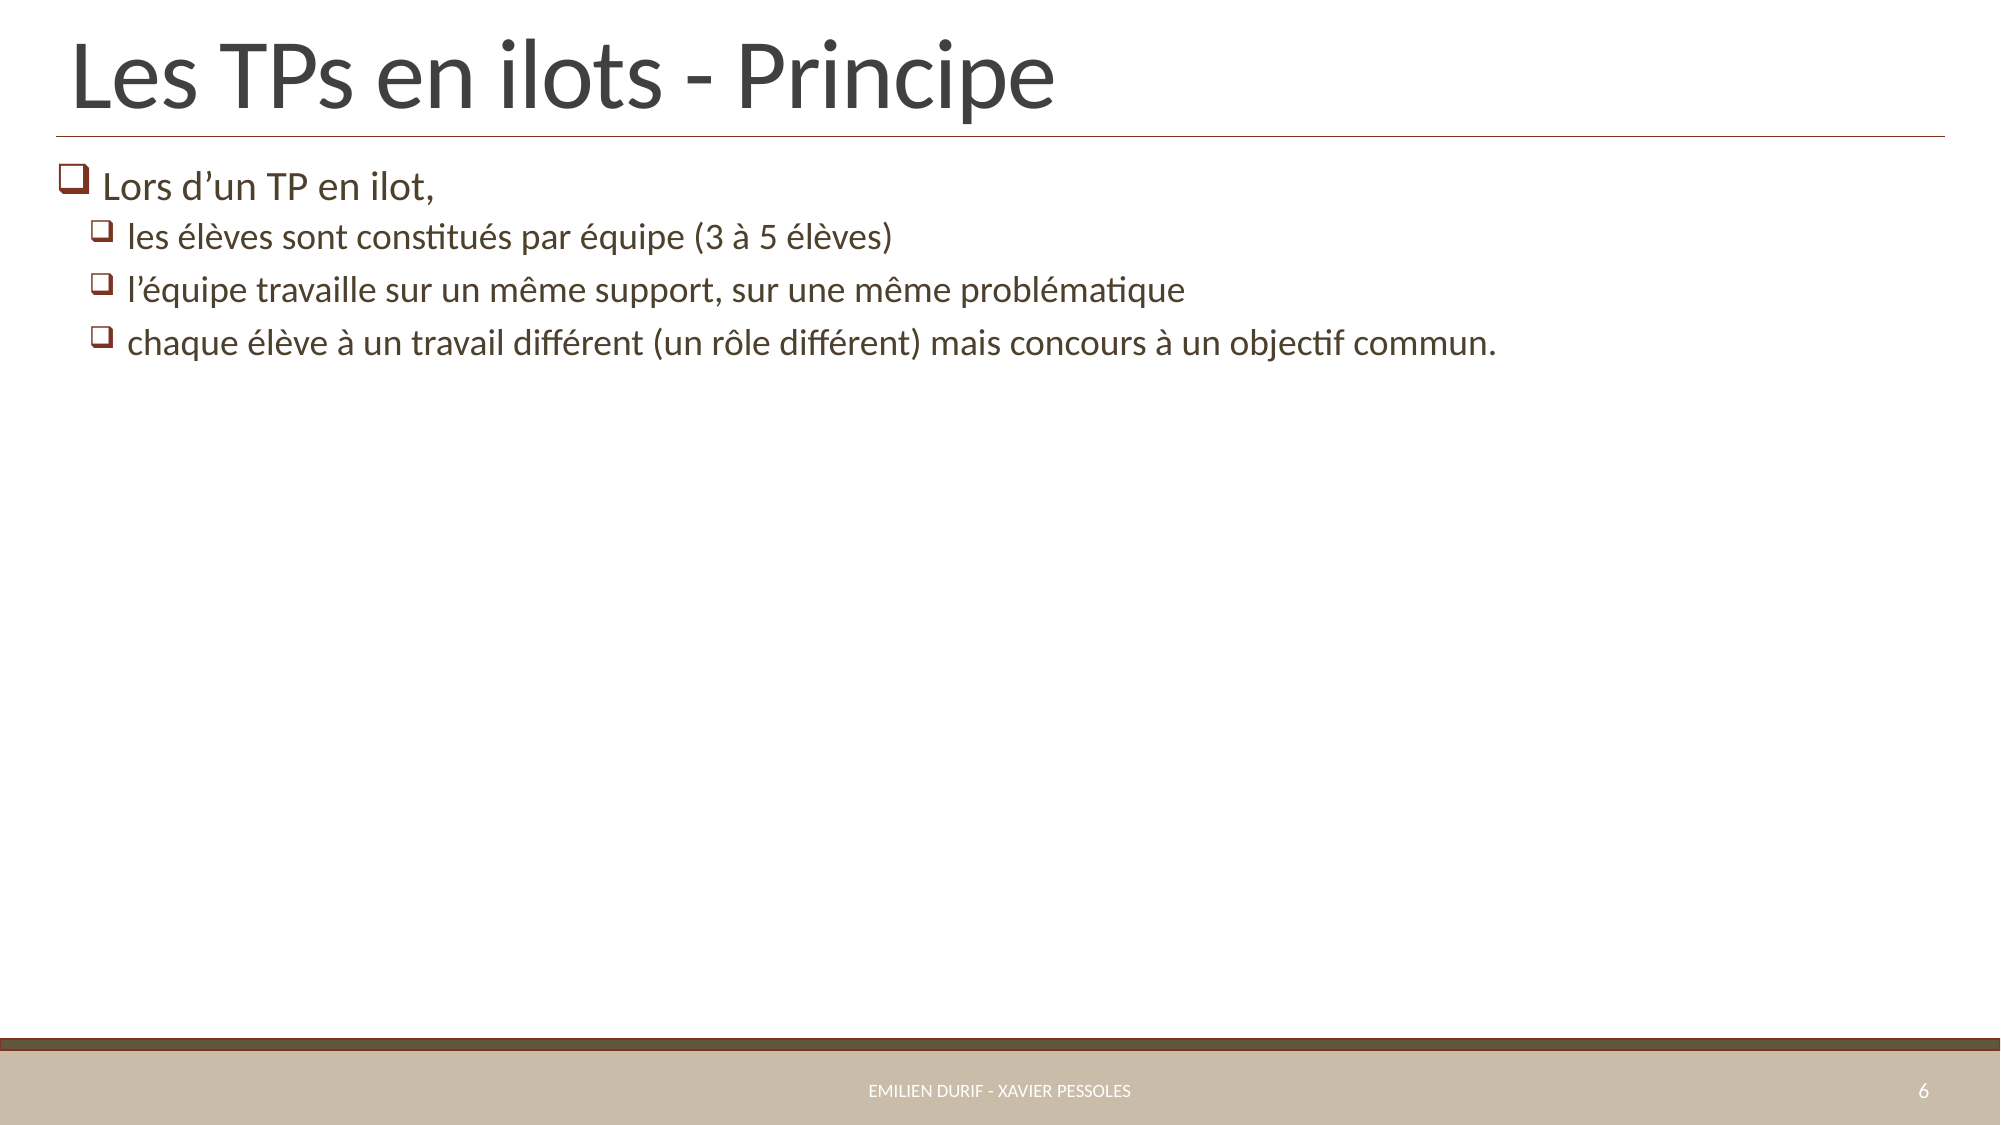

# Les TPs en ilots - Principe
 Lors d’un TP en ilot,
 les élèves sont constitués par équipe (3 à 5 élèves)
 l’équipe travaille sur un même support, sur une même problématique
 chaque élève à un travail différent (un rôle différent) mais concours à un objectif commun.
Emilien Durif - Xavier Pessoles
6